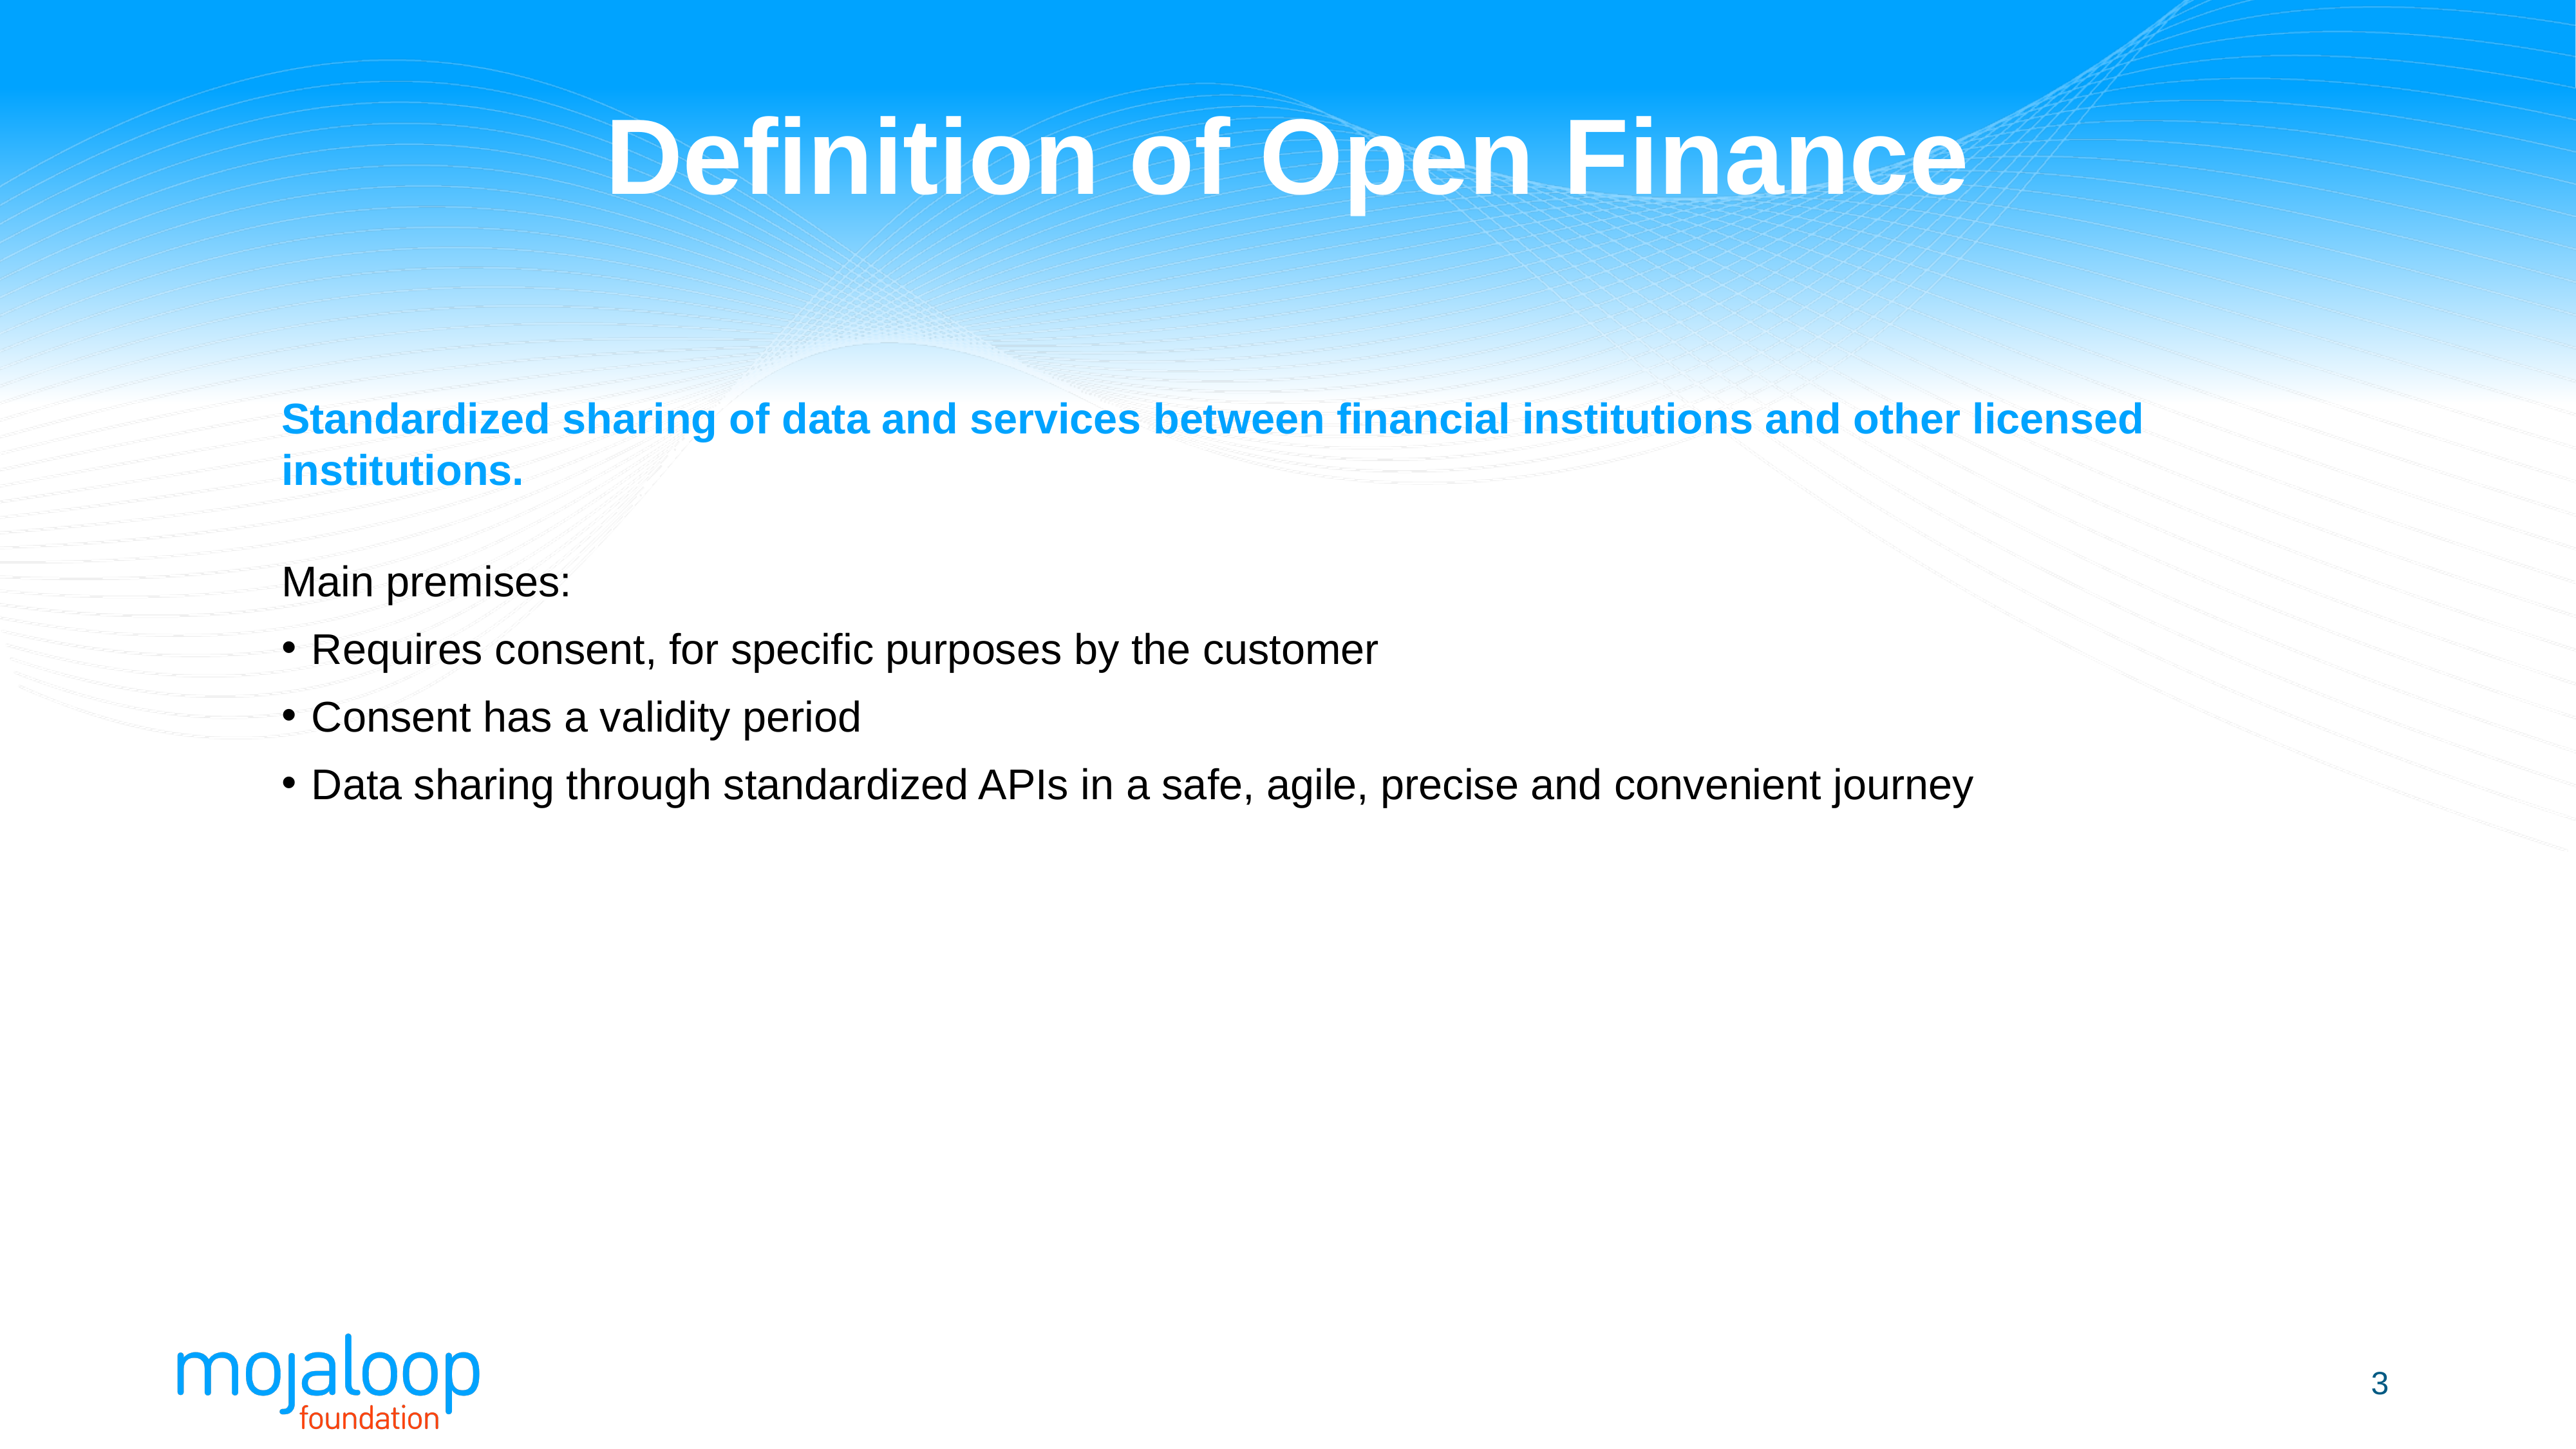

# Definition of Open Finance
Standardized sharing of data and services between financial institutions and other licensed institutions.

Main premises:
Requires consent, for specific purposes by the customer
Consent has a validity period
Data sharing through standardized APIs in a safe, agile, precise and convenient journey
3